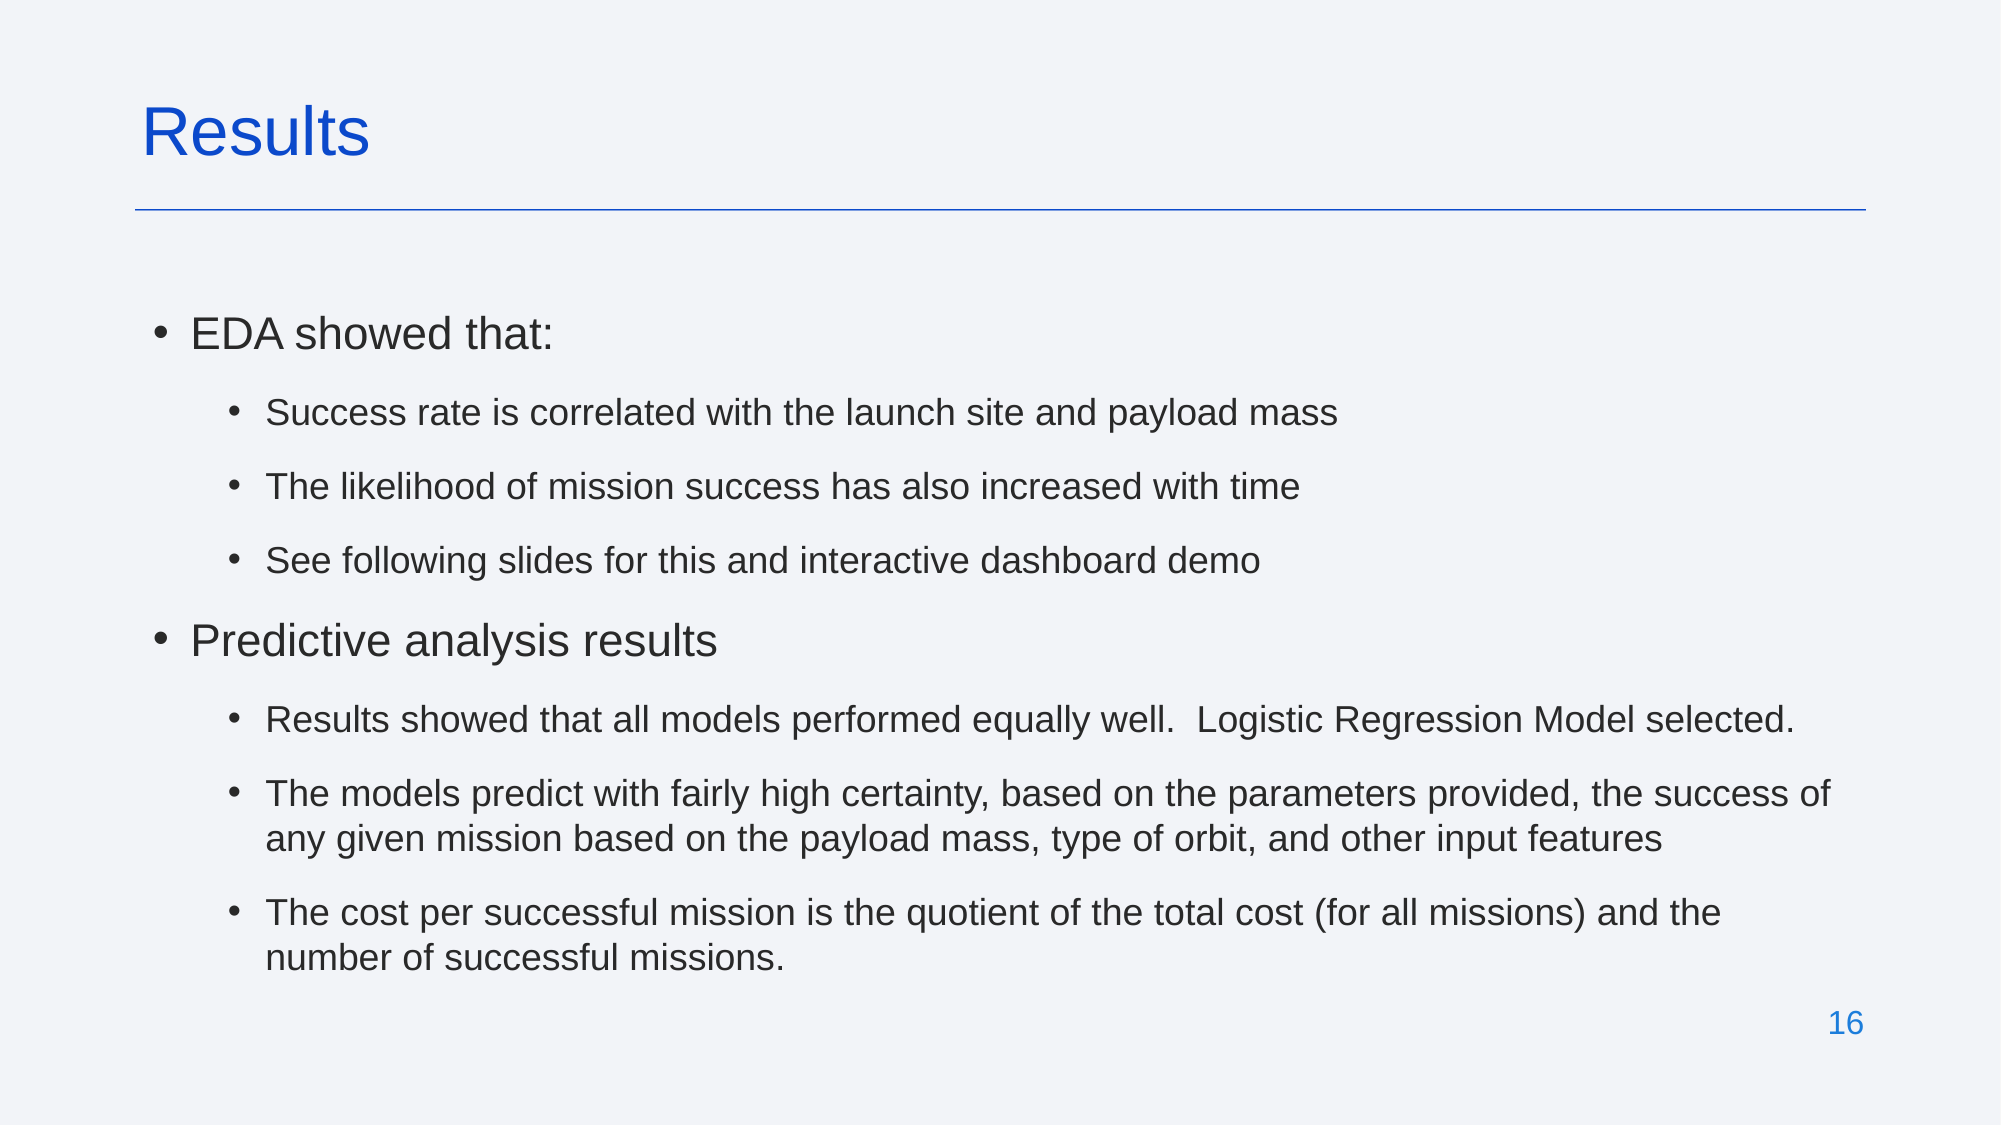

Results
EDA showed that:
Success rate is correlated with the launch site and payload mass
The likelihood of mission success has also increased with time
See following slides for this and interactive dashboard demo
Predictive analysis results
Results showed that all models performed equally well.  Logistic Regression Model selected.
The models predict with fairly high certainty, based on the parameters provided, the success of any given mission based on the payload mass, type of orbit, and other input features
The cost per successful mission is the quotient of the total cost (for all missions) and the number of successful missions.

16